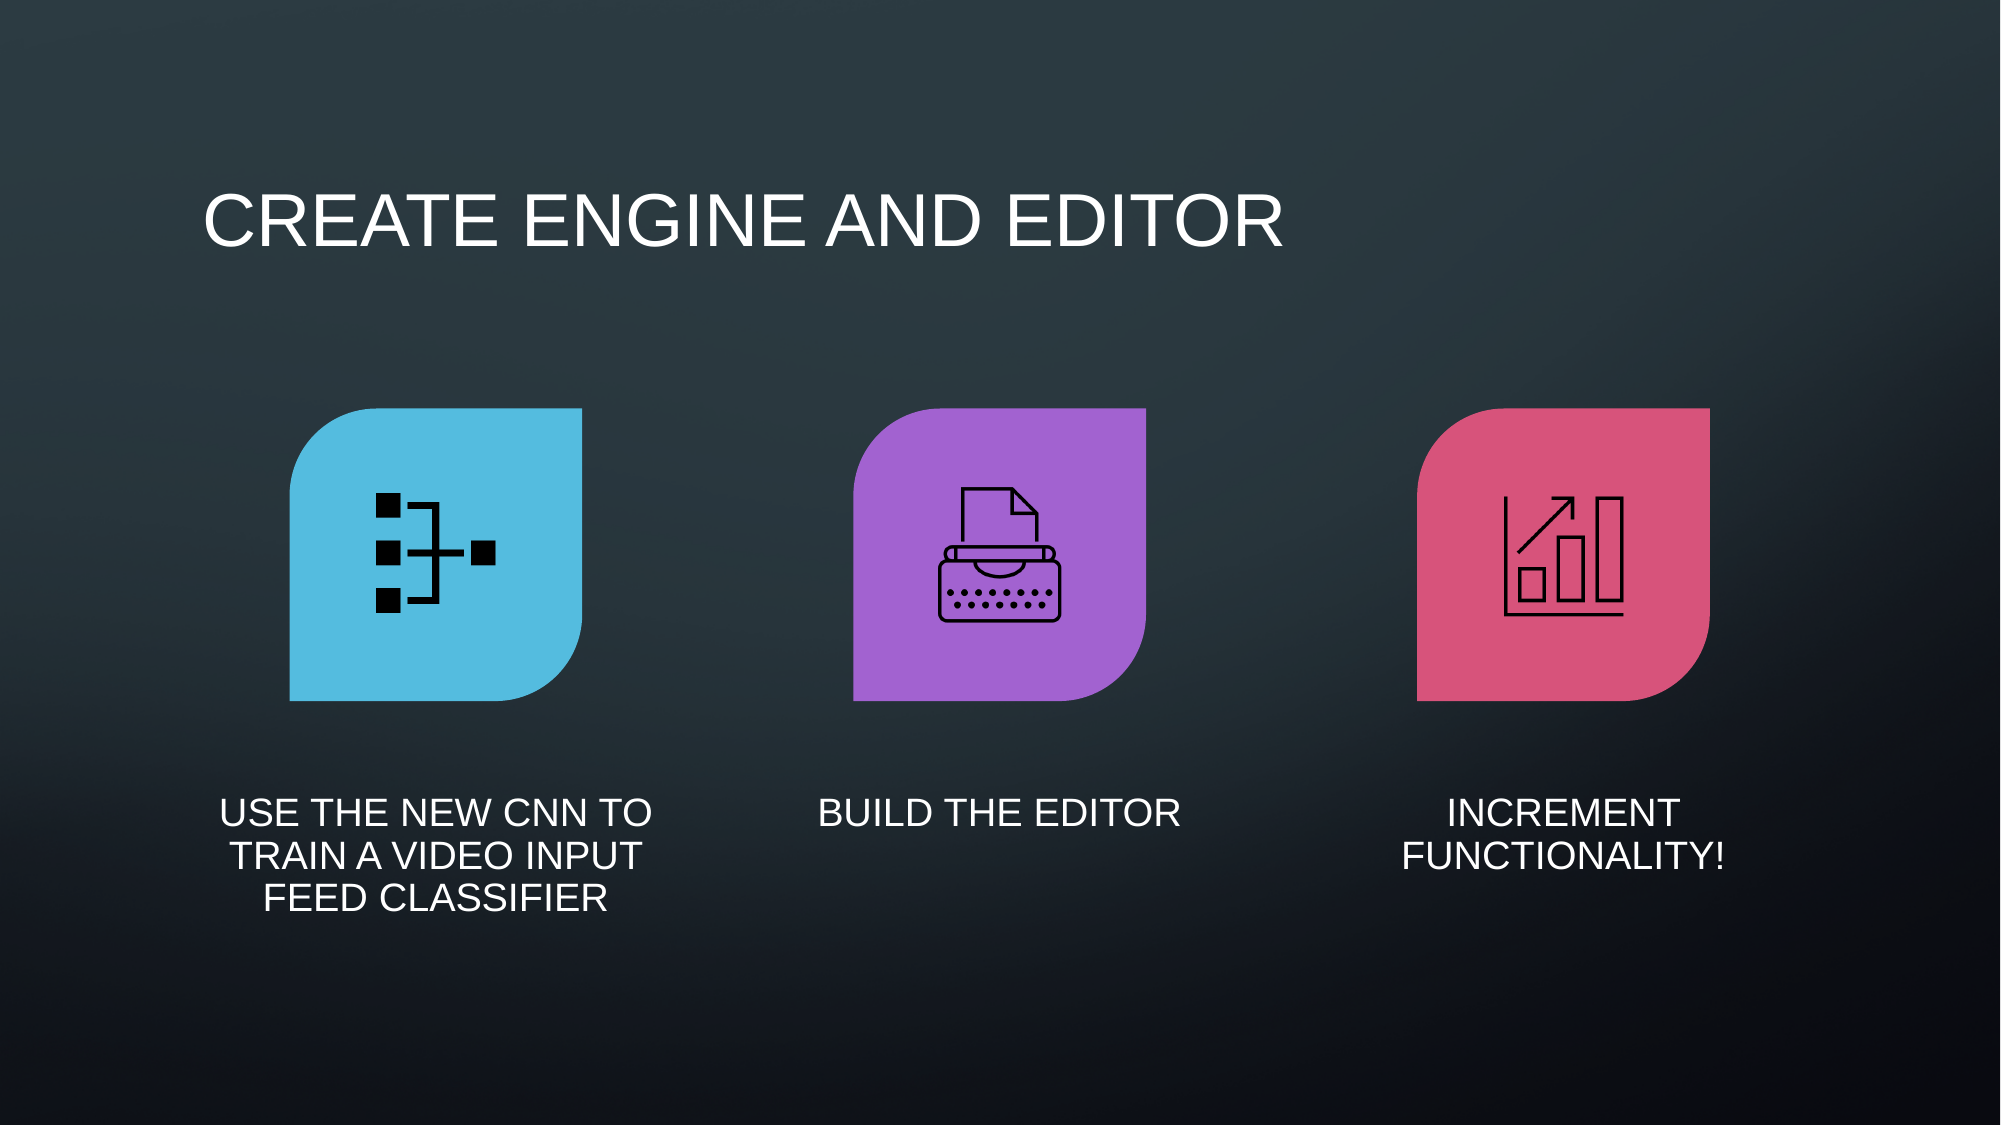

# Create Engine and Editor
Use the new CNN to train a video input feed classifier
Build the Editor
Increment functionality!